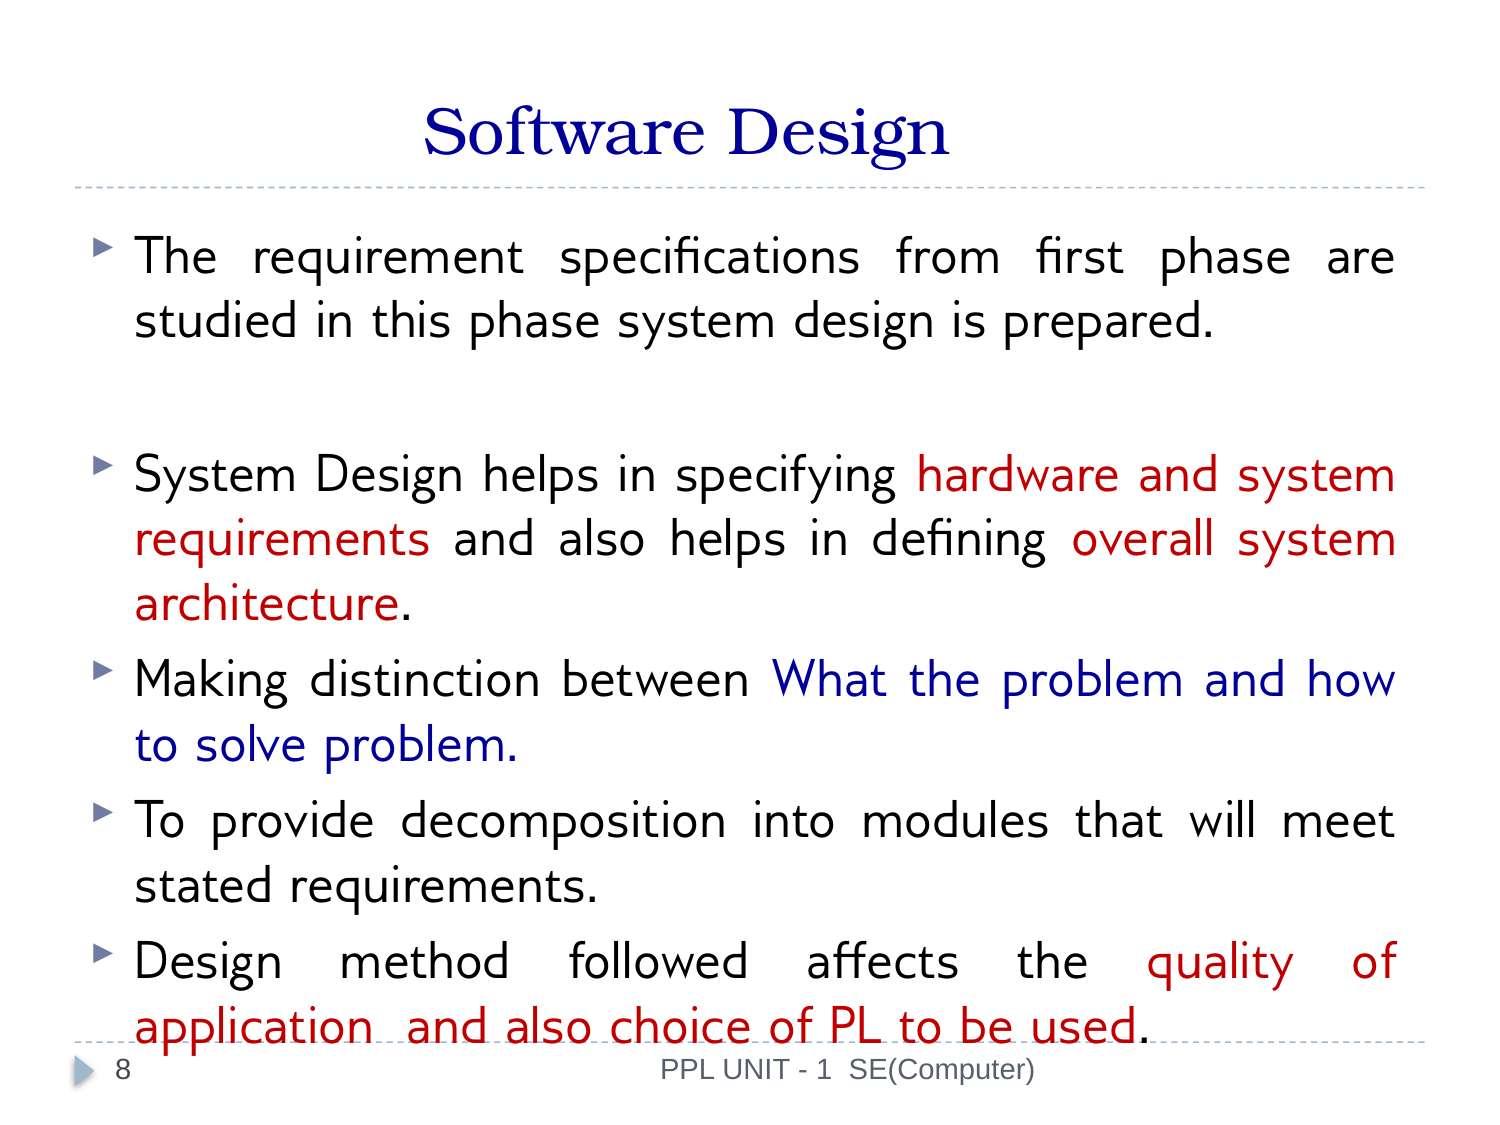

# Software Design
The requirement specifications from first phase are studied in this phase system design is prepared.

System Design helps in specifying hardware and system requirements and also helps in defining overall system architecture.
Making distinction between What the problem and how to solve problem.
To provide decomposition into modules that will meet stated requirements.
Design method followed affects the quality of application  and also choice of PL to be used.

8
PPL UNIT - 1  SE(Computer)